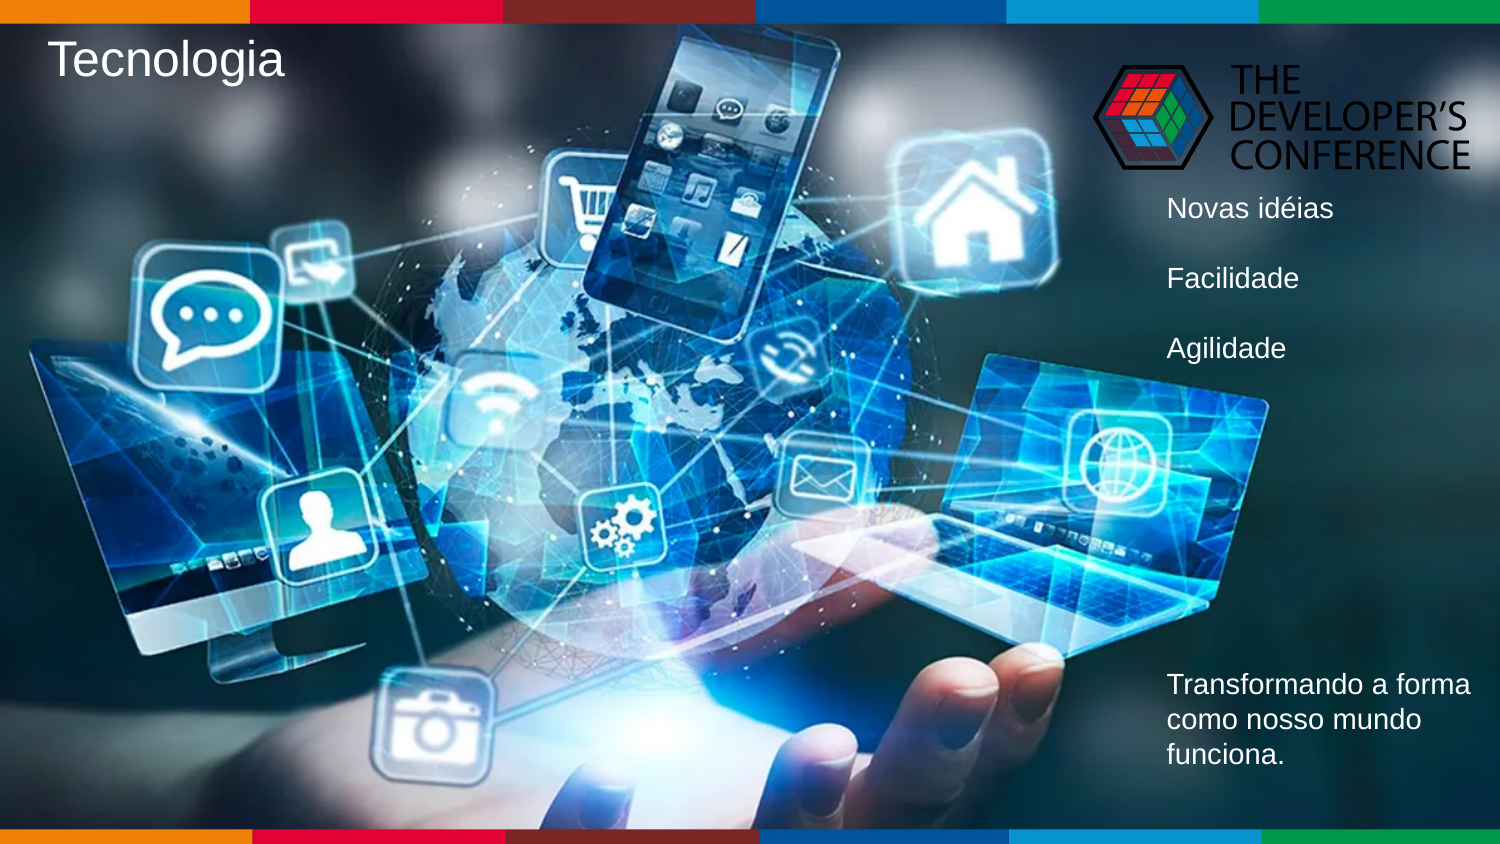

Tecnologia
Novas idéias
Facilidade
Agilidade

Transformando a forma como nosso mundo funciona.